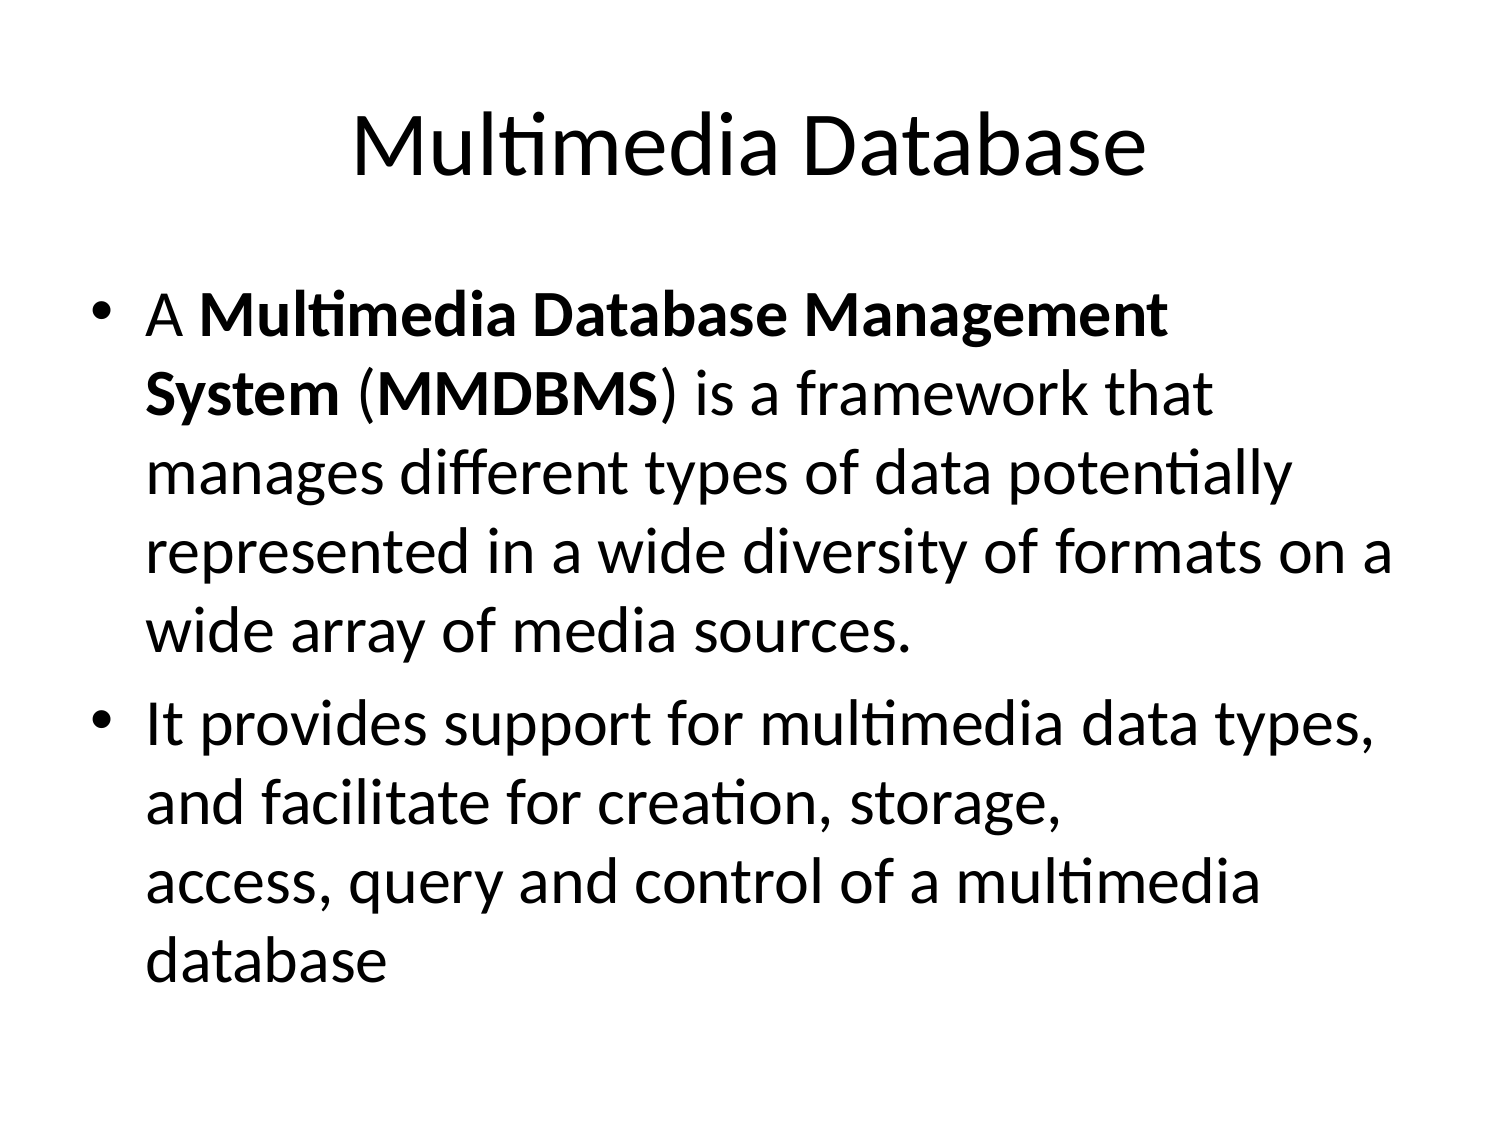

# Multimedia Database
A Multimedia Database Management System (MMDBMS) is a framework that manages different types of data potentially represented in a wide diversity of formats on a wide array of media sources.
It provides support for multimedia data types, and facilitate for creation, storage, access, query and control of a multimedia database